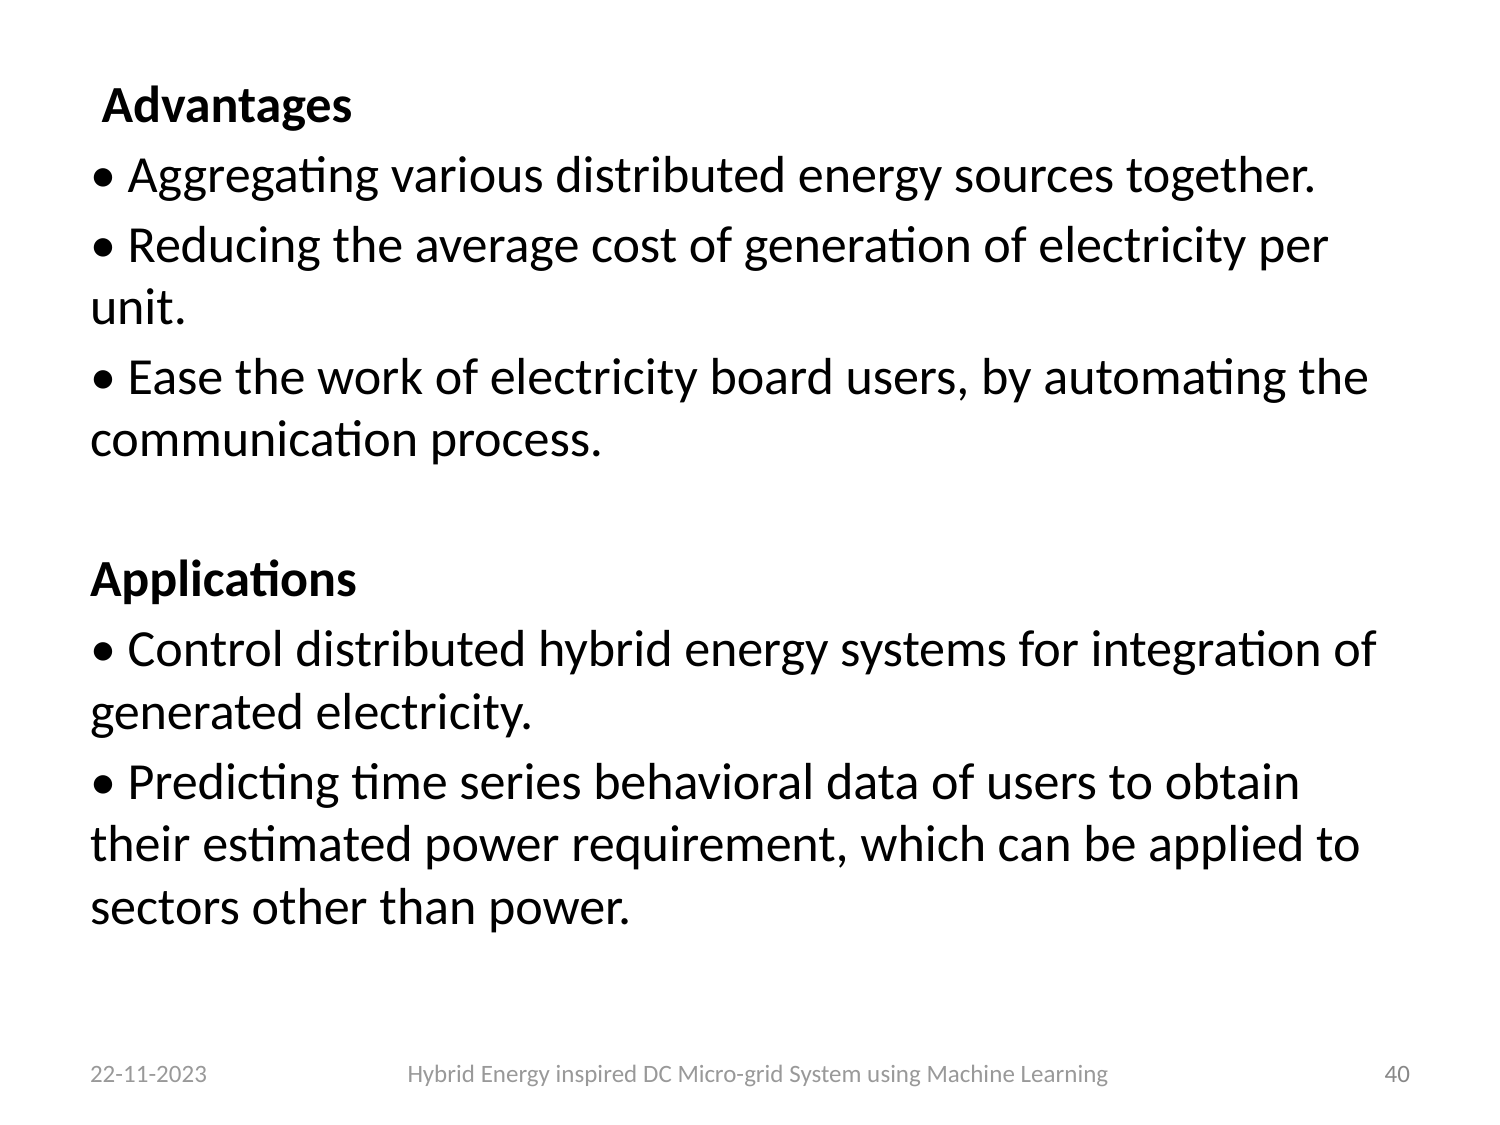

Advantages
• Aggregating various distributed energy sources together.
• Reducing the average cost of generation of electricity per unit.
• Ease the work of electricity board users, by automating the communication process.

Applications
• Control distributed hybrid energy systems for integration of generated electricity.
• Predicting time series behavioral data of users to obtain their estimated power requirement, which can be applied to sectors other than power.
22-11-2023                                   Hybrid Energy inspired DC Micro-grid System using Machine Learning
40